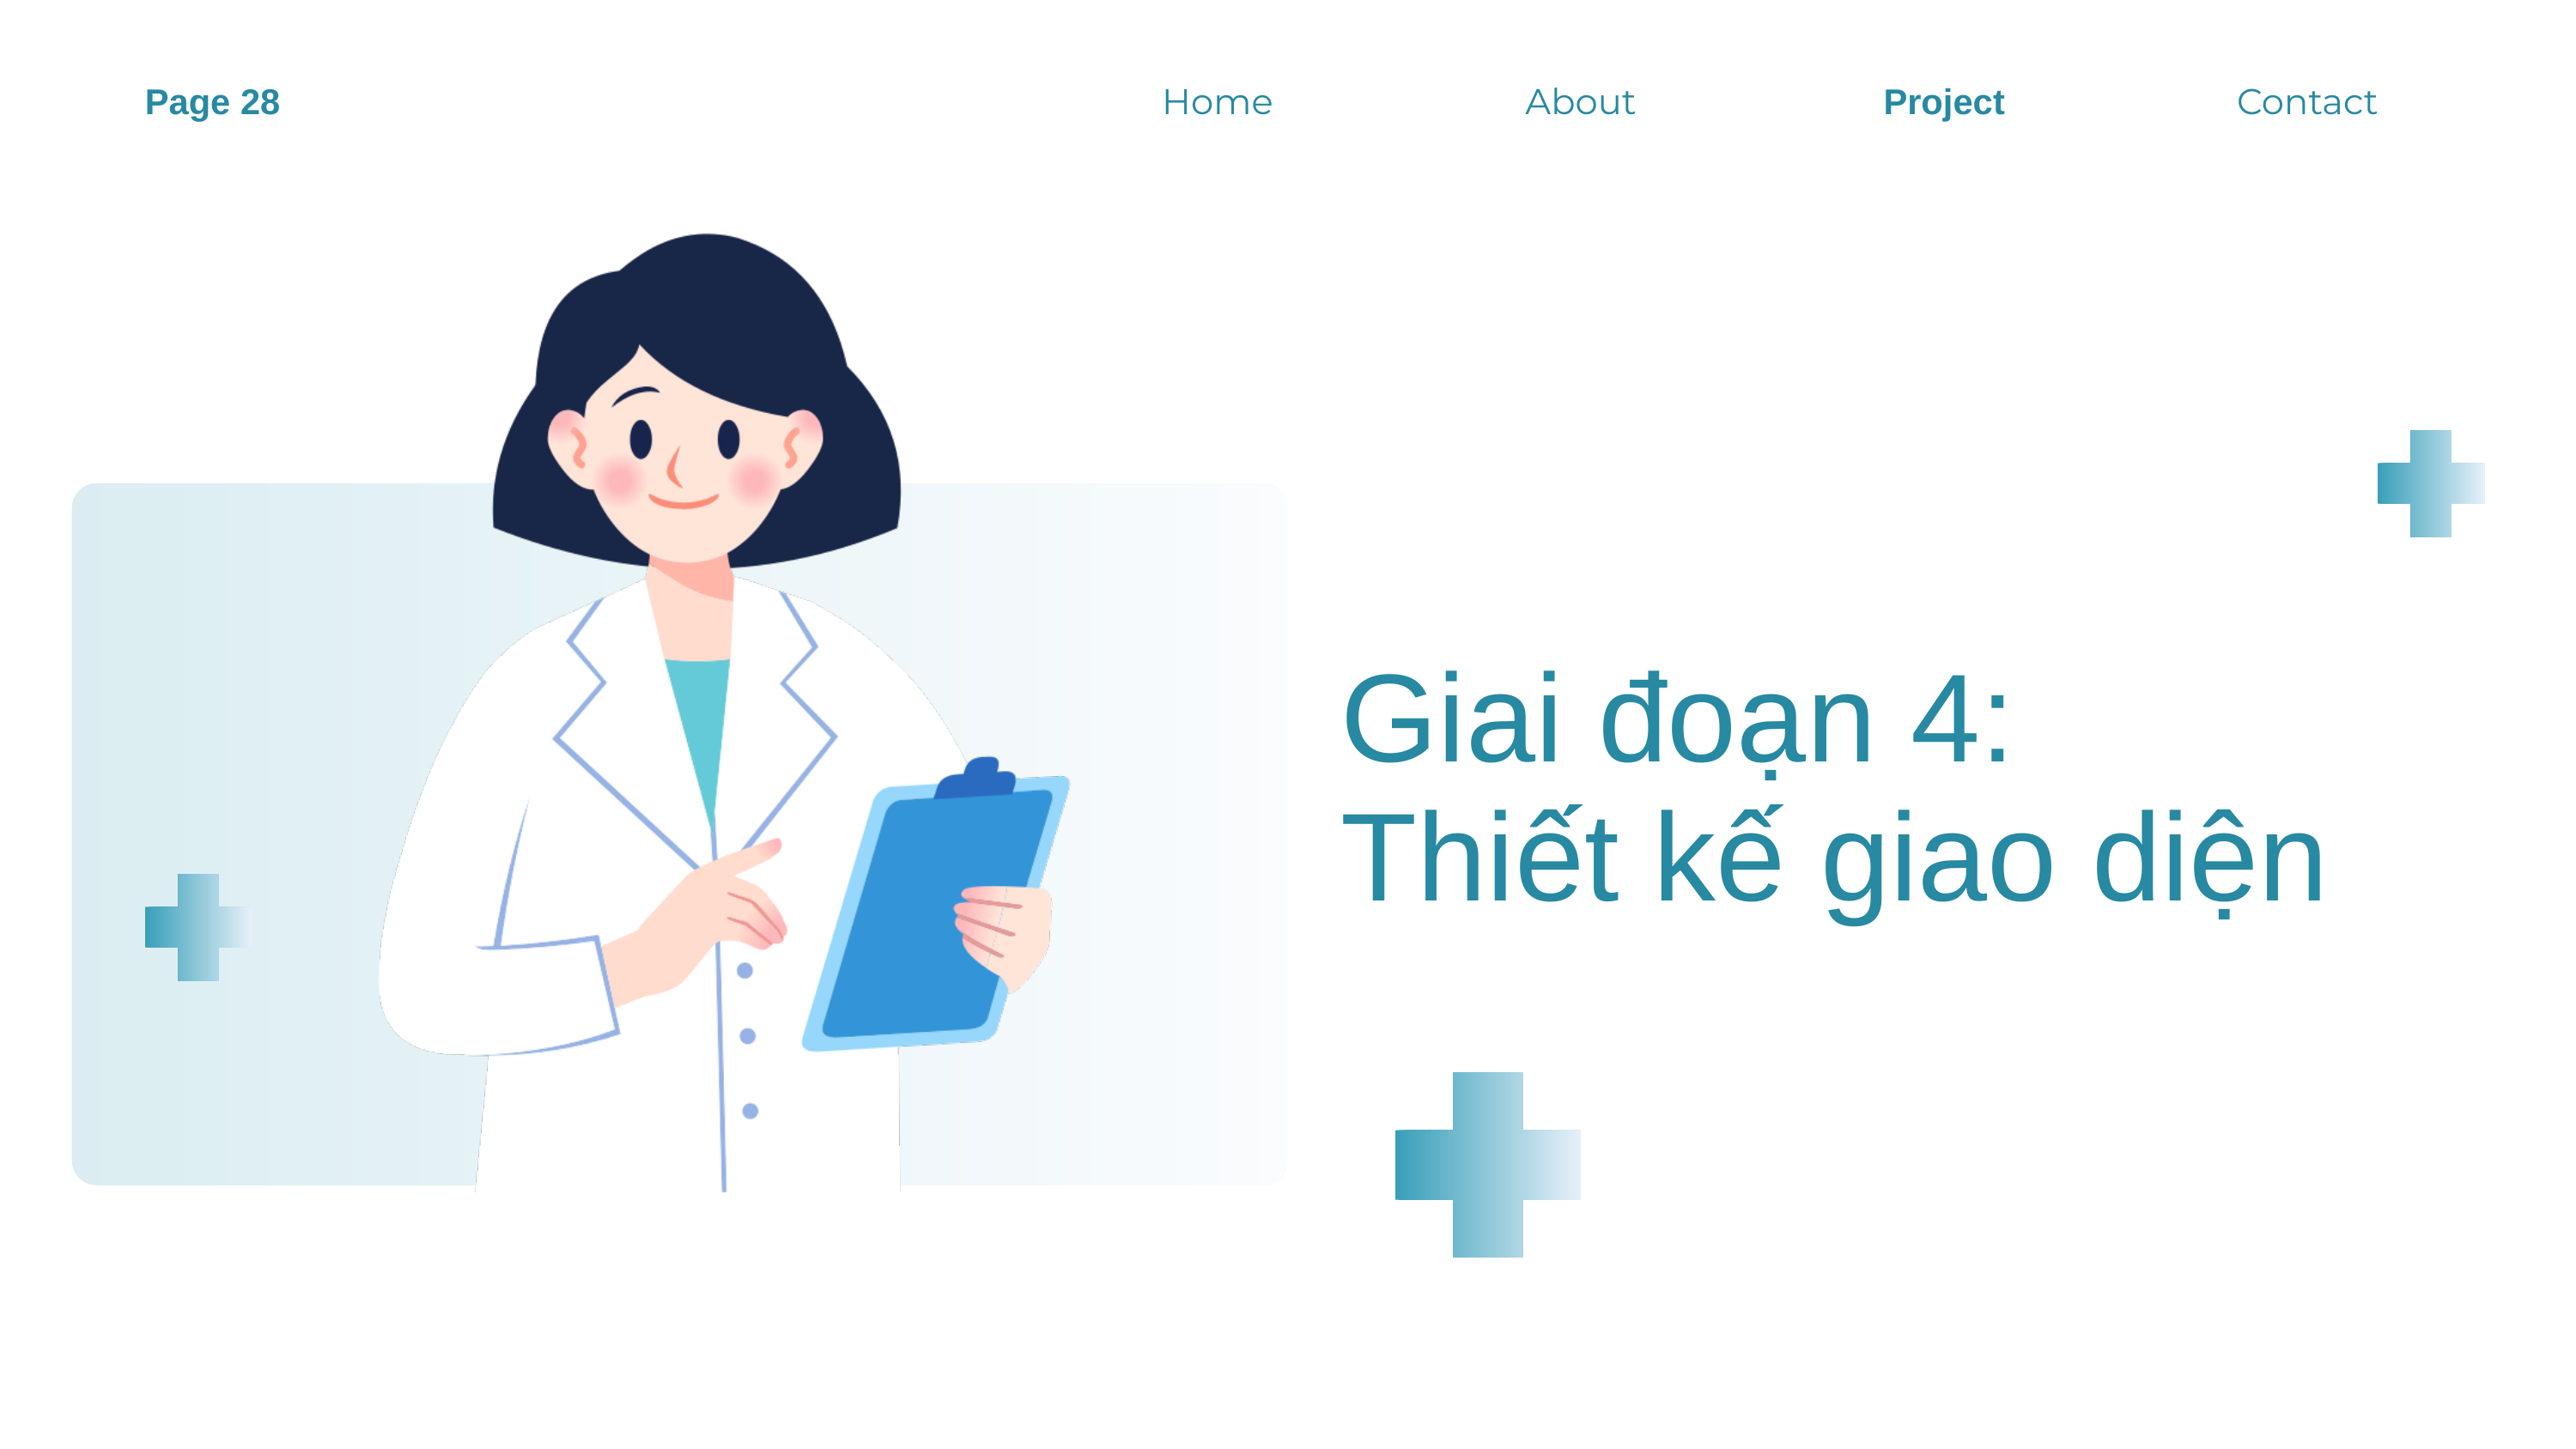

Page 28
Home
About
Project
Contact

Giai đoạn 4:
Thiết kế giao diện